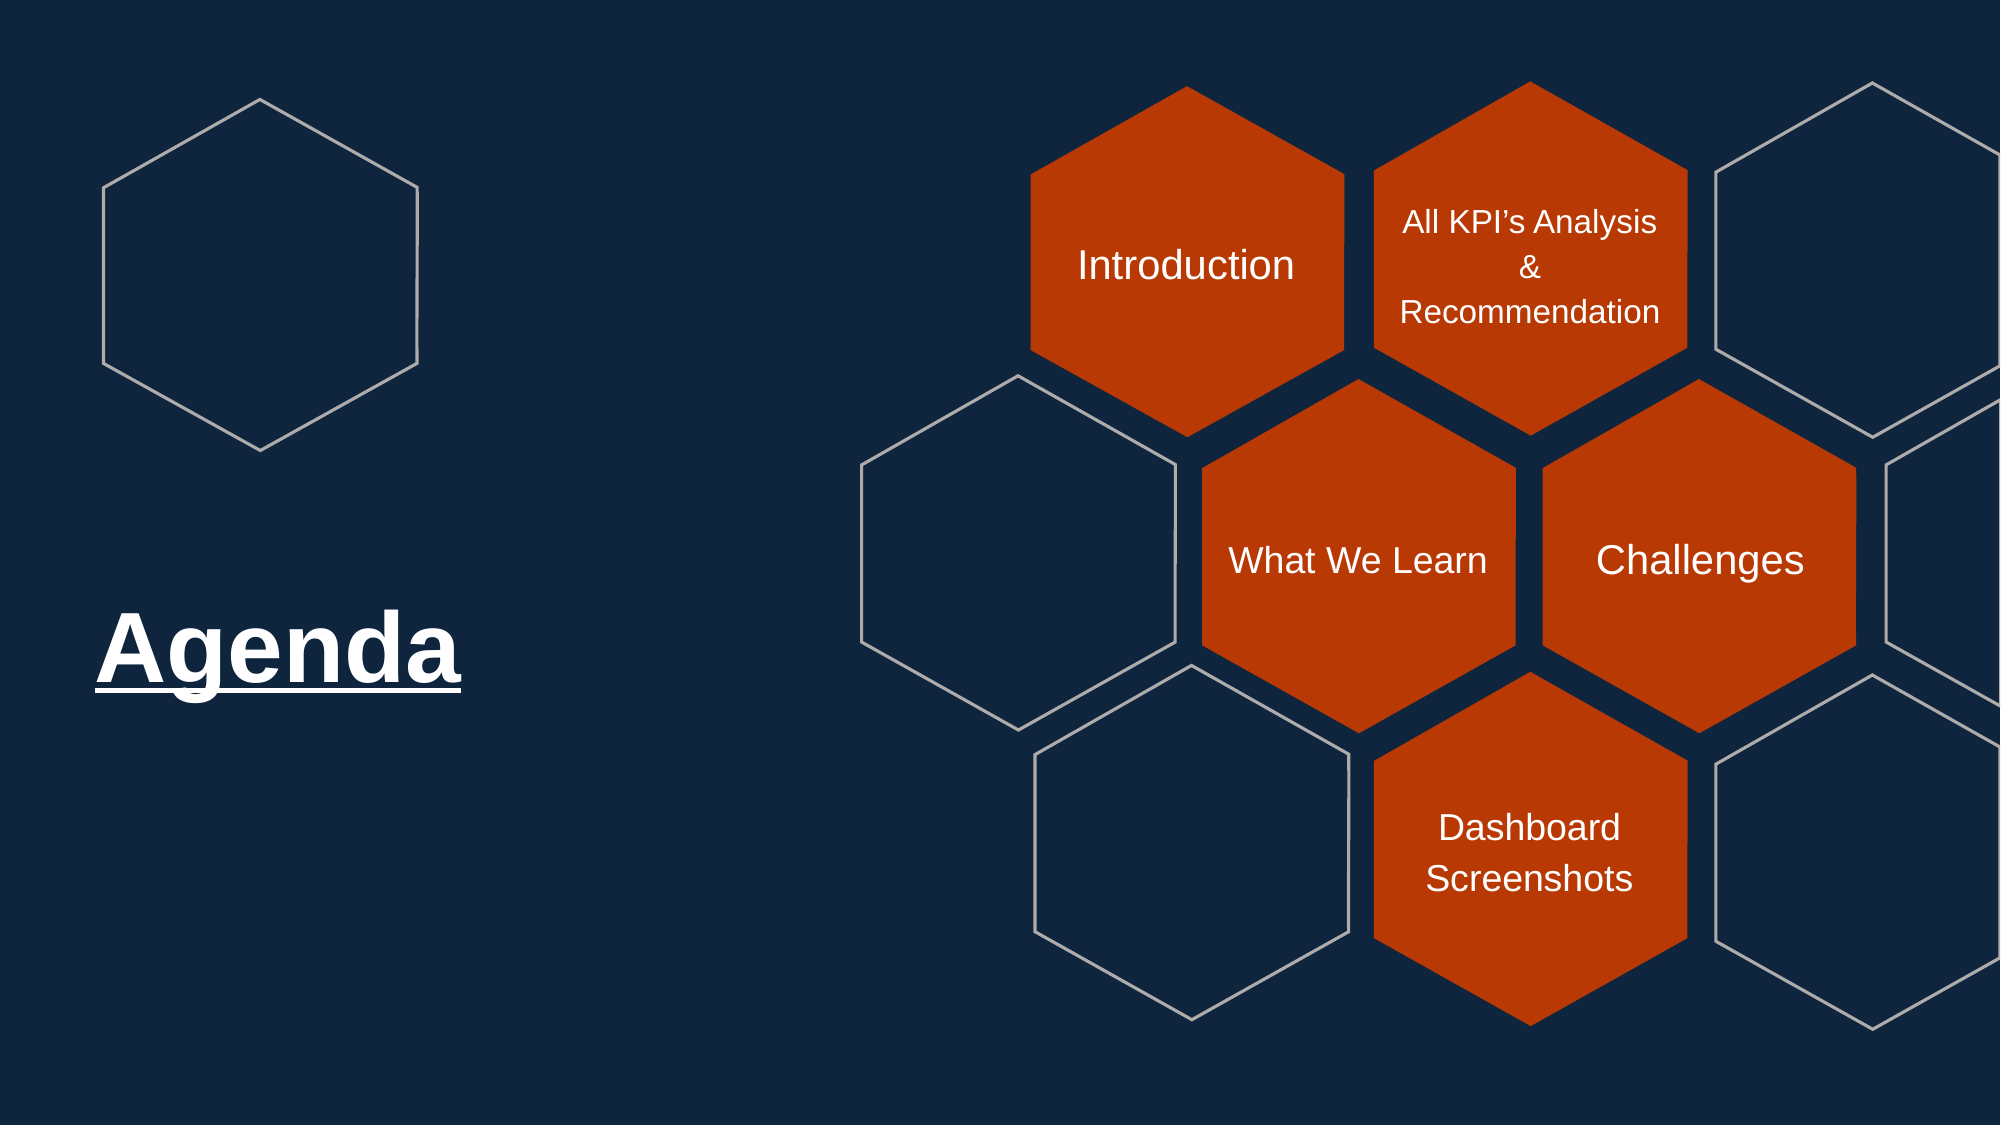

Introduction
All KPI’s Analysis & Recommendation
Challenges
What We Learn
# Agenda
Dashboard Screenshots